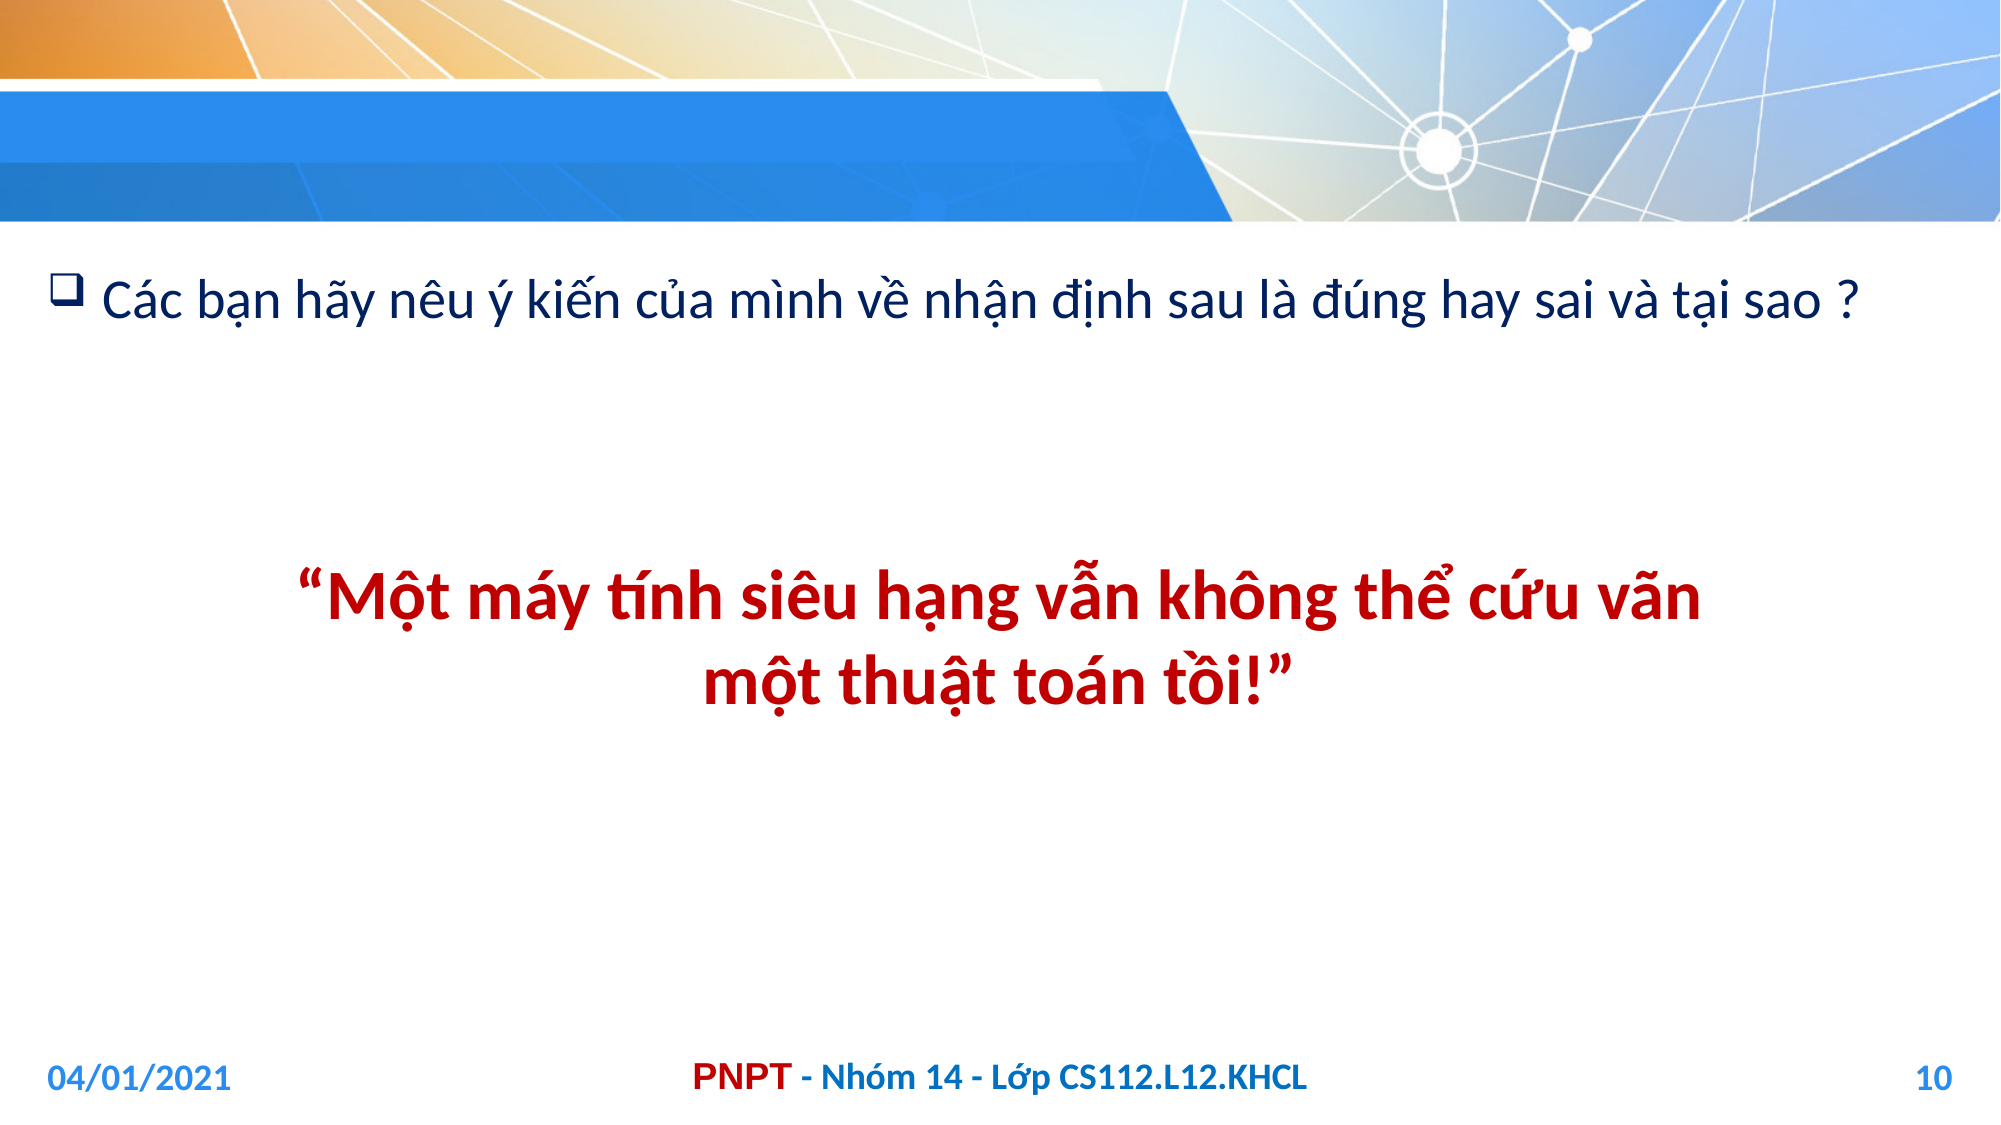

#
“Một máy tính siêu hạng vẫn không thể cứu vãn một thuật toán tồi!”
Các bạn hãy nêu ý kiến của mình về nhận định sau là đúng hay sai và tại sao ?
04/01/2021
10